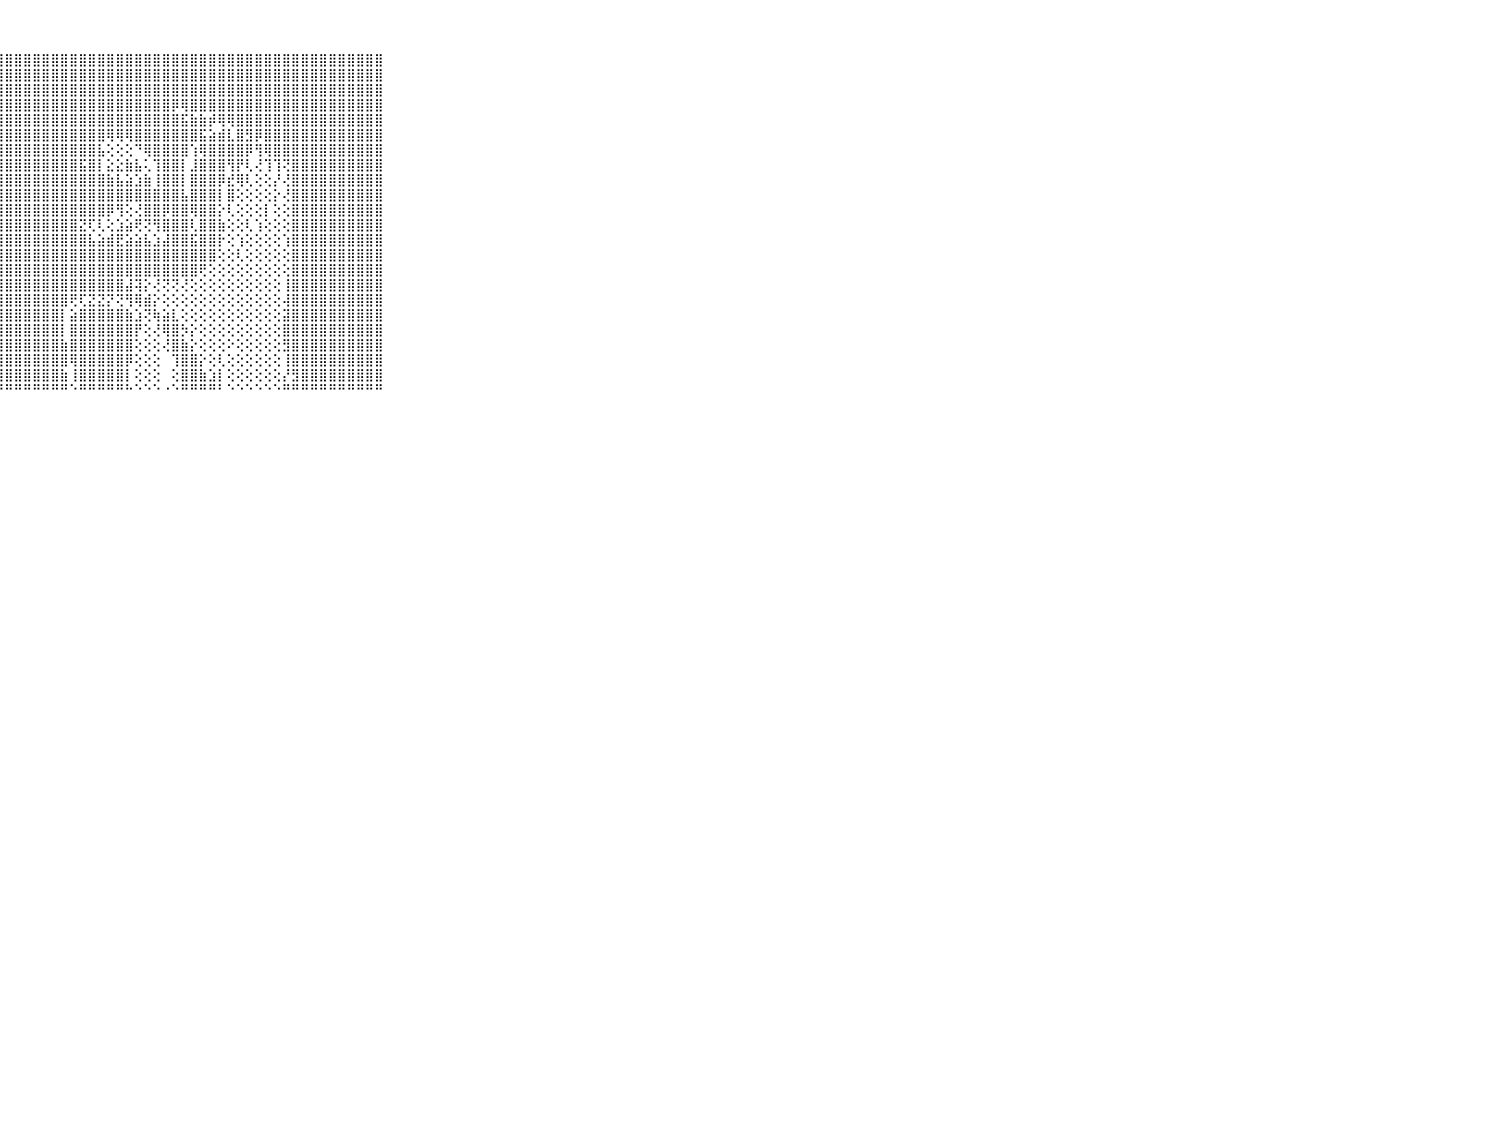

⠀⠀⠀⠀⠀⠀⠀⠀⠀⠀⠀⣿⣿⣿⣿⣿⣿⣿⣿⣿⣿⣿⣿⣿⣿⣿⣿⣿⣿⣿⣿⣿⣿⣿⣿⣿⣿⣿⣿⣿⣿⣿⣿⣿⣿⣿⣿⣿⣿⣿⣿⣿⣿⣿⣿⣿⣿⣿⣿⣿⣿⣿⣿⣿⣿⣿⣿⣿⣿⠀⠀⠀⠀⠀⠀⠀⠀⠀⠀⠀⠀
⠀⠀⠀⠀⠀⠀⠀⠀⠀⠀⠀⣿⣿⣿⣿⣿⣿⣿⣿⣿⣿⣿⣿⣿⣿⣿⣿⣿⣿⣿⣿⣿⣿⣿⣿⣿⣿⣿⣿⣿⣿⣿⣿⣿⣿⣿⣿⣿⣿⣿⣿⣿⣿⣿⣿⣿⣿⣿⣿⣿⣿⣿⣿⣿⣿⣿⣿⣿⣿⠀⠀⠀⠀⠀⠀⠀⠀⠀⠀⠀⠀
⠀⠀⠀⠀⠀⠀⠀⠀⠀⠀⠀⣿⣿⣿⣿⣿⣿⣿⣿⣿⣿⣿⣿⣿⣿⣿⣿⣿⣿⣿⣿⣿⣿⣿⣿⣿⣿⣿⣿⣿⣿⣿⣿⣿⣿⣿⣿⣿⣿⣿⣿⣿⣿⣿⣿⣿⣿⣿⣿⣿⣿⣿⣿⣿⣿⣿⣿⣿⣿⠀⠀⠀⠀⠀⠀⠀⠀⠀⠀⠀⠀
⠀⠀⠀⠀⠀⠀⠀⠀⠀⠀⠀⣿⣿⣿⣿⣿⣿⣿⣿⣿⣿⣿⣿⣿⣿⣿⣿⣿⣿⣿⣿⣿⣿⣿⣿⣿⣿⣿⣿⣿⣿⣿⣿⣿⣿⣿⡿⢿⣿⣿⣿⣿⣿⣿⣿⣿⣿⣿⣿⣿⣿⣿⣿⣿⣿⣿⣿⣿⣿⠀⠀⠀⠀⠀⠀⠀⠀⠀⠀⠀⠀
⠀⠀⠀⠀⠀⠀⠀⠀⠀⠀⠀⣿⣿⣿⣿⣿⣿⣿⣿⣿⣿⣿⣿⣿⣿⣿⣿⣿⣿⣿⣿⣿⣿⣿⣿⣿⣿⣿⣿⣿⣿⣿⣿⣿⣿⣿⣿⣯⣷⣷⡾⢿⢿⣿⣿⣿⣿⣿⣿⣿⣿⣿⣿⣿⣿⣿⣿⣿⣿⠀⠀⠀⠀⠀⠀⠀⠀⠀⠀⠀⠀
⠀⠀⠀⠀⠀⠀⠀⠀⠀⠀⠀⣿⣿⣿⣿⣿⣿⣿⣿⣿⣿⣿⣿⣿⣿⣿⣿⣿⣿⣿⣿⣿⣿⣿⣿⣿⣿⣿⣿⢿⢿⢿⣿⣿⣿⣿⣿⣿⣿⣯⣵⣾⣇⣿⣻⡿⣿⣿⣿⣿⣿⣿⣿⣿⣿⣿⣿⣿⣿⠀⠀⠀⠀⠀⠀⠀⠀⠀⠀⠀⠀
⠀⠀⠀⠀⠀⠀⠀⠀⠀⠀⠀⣿⣿⣿⣿⣿⣿⣿⣿⣿⣿⣿⣿⣿⣿⣿⣿⣿⣿⣿⣿⣿⣿⣿⣿⣿⣿⣿⣧⢕⢕⢕⠙⢿⣿⣿⣿⣿⢱⢿⣿⣿⣿⣿⡿⢻⢿⣿⣿⣿⣿⣿⣿⣿⣿⣿⣿⣿⣿⠀⠀⠀⠀⠀⠀⠀⠀⠀⠀⠀⠀
⠀⠀⠀⠀⠀⠀⠀⠀⠀⠀⠀⣿⣿⣿⣿⣿⣿⣿⣿⣿⣿⣿⣿⣿⣿⣿⣿⣿⣿⣿⣿⣿⣿⣿⣿⣿⣯⣿⡇⣕⣕⣷⣧⢅⢹⣿⣿⡇⣸⣿⣿⣿⢻⡟⢇⢜⢹⢹⢝⣿⣿⣿⣿⣿⣿⣿⣿⣿⣿⠀⠀⠀⠀⠀⠀⠀⠀⠀⠀⠀⠀
⠀⠀⠀⠀⠀⠀⠀⠀⠀⠀⠀⣿⣿⣿⣿⣿⣿⣿⣿⣿⣿⣿⣿⣿⣿⣿⣿⣿⣿⣿⣿⣿⣿⣿⣿⣿⣿⣿⣿⣷⣧⣵⣱⣷⢸⣿⣿⡇⣿⣿⣿⡿⣞⢿⢇⢕⢕⡜⢜⣿⣿⣿⣿⣿⣿⣿⣿⣿⣿⠀⠀⠀⠀⠀⠀⠀⠀⠀⠀⠀⠀
⠀⠀⠀⠀⠀⠀⠀⠀⠀⠀⠀⣿⣿⣿⣿⣿⣿⣿⣿⣿⣿⣿⣿⣿⣿⣿⣿⣿⣿⣿⣿⣿⣿⣿⣿⣿⣿⣿⣿⣿⣿⣿⣿⣿⣿⣿⣿⣧⣿⣿⣿⡇⣿⢕⢕⢕⢕⡕⢜⣿⣿⣿⣿⣿⣿⣿⣿⣿⣿⠀⠀⠀⠀⠀⠀⠀⠀⠀⠀⠀⠀
⠀⠀⠀⠀⠀⠀⠀⠀⠀⠀⠀⣿⣿⣿⣿⣿⣿⣿⣿⣿⣿⣿⣿⣿⣿⣿⣿⣿⣿⣿⣿⣿⣿⣿⣿⣿⣿⣿⣿⡿⢻⢕⢜⣿⣿⡿⣿⣿⢿⣿⣿⡕⢇⢕⢕⢕⡇⢕⢕⣿⣿⣿⣿⣿⣿⣿⣿⣿⣿⠀⠀⠀⠀⠀⠀⠀⠀⠀⠀⠀⠀
⠀⠀⠀⠀⠀⠀⠀⠀⠀⠀⠀⣿⣿⣿⣿⣿⣿⣿⣿⣿⣿⣿⣿⣿⣿⣿⣿⣿⣿⣿⣿⣿⣿⣿⣿⣿⣝⢏⢇⢕⣱⣵⢟⢝⢻⣿⣿⣿⢇⣿⣿⣷⢕⢕⢇⢱⢕⢕⢕⣿⣿⣿⣿⣿⣿⣿⣿⣿⣿⠀⠀⠀⠀⠀⠀⠀⠀⠀⠀⠀⠀
⠀⠀⠀⠀⠀⠀⠀⠀⠀⠀⠀⣿⣿⣿⣿⣿⣿⣿⣿⣿⣿⣿⣿⣿⣿⣿⣿⣿⣿⣿⣿⣿⣿⣿⣿⣿⣿⣧⣵⣾⣟⣵⣵⣧⣱⣼⣿⣿⣯⣿⣿⡗⢕⢱⢕⢕⢕⢕⢱⣿⣿⣿⣿⣿⣿⣿⣿⣿⣿⠀⠀⠀⠀⠀⠀⠀⠀⠀⠀⠀⠀
⠀⠀⠀⠀⠀⠀⠀⠀⠀⠀⠀⣿⣿⣿⣿⣿⣿⣿⣿⣿⣿⣿⣿⣿⣿⣿⣿⣿⣿⣿⣿⣿⣿⣿⣿⣿⣿⣿⣿⣿⣿⣿⣿⣿⣿⣿⣿⣿⣿⣿⣿⢕⢕⢇⢕⢕⢕⢕⢕⣿⣿⣿⣿⣿⣿⣿⣿⣿⣿⠀⠀⠀⠀⠀⠀⠀⠀⠀⠀⠀⠀
⠀⠀⠀⠀⠀⠀⠀⠀⠀⠀⠀⣿⣿⣿⣿⣿⣿⣿⣿⣿⣿⣿⣿⣿⣿⣿⣿⣿⣿⣿⣿⣿⣿⣿⣿⣿⣿⣿⣿⣿⣿⣿⣿⣿⣿⣿⣿⣿⣿⢟⢕⢕⢕⢕⢕⢕⢕⢕⢕⣿⣿⣿⣿⣿⣿⣿⣿⣿⣿⠀⠀⠀⠀⠀⠀⠀⠀⠀⠀⠀⠀
⠀⠀⠀⠀⠀⠀⠀⠀⠀⠀⠀⣿⣿⣿⣿⣿⣿⣿⣿⣿⣿⣿⣿⣿⣿⣿⣿⣿⣿⣿⣿⣿⣿⣿⣿⣿⣿⣿⣿⣿⣿⣼⢽⡕⢜⢝⢝⢜⢕⢕⢕⢕⢕⢕⢕⢕⢕⢕⢸⣿⣿⣿⣿⣿⣿⣿⣿⣿⣿⠀⠀⠀⠀⠀⠀⠀⠀⠀⠀⠀⠀
⠀⠀⠀⠀⠀⠀⠀⠀⠀⠀⠀⣿⣿⣿⣿⣿⣿⣿⣿⣿⣿⣿⣿⣿⣿⣿⣿⣿⣿⣿⣿⣿⣿⣿⣿⢟⢏⣝⣝⡝⢝⢻⢿⣾⡕⢕⢕⢕⢕⢕⢕⢕⢕⢕⢕⢕⢕⢕⢼⣿⣿⣿⣿⣿⣿⣿⣿⣿⣿⠀⠀⠀⠀⠀⠀⠀⠀⠀⠀⠀⠀
⠀⠀⠀⠀⠀⠀⠀⠀⠀⠀⠀⣿⣿⣿⣿⣿⣿⣿⣿⣿⣿⣿⣿⣿⣿⣿⣿⣿⣿⣿⣿⣿⣿⣿⡇⣵⣿⣿⣿⣿⣿⣷⣱⢝⢷⣵⣇⢕⢕⢕⢕⢕⢕⢕⢕⢕⢕⢕⣽⣿⣿⣿⣿⣿⣿⣿⣿⣿⣿⠀⠀⠀⠀⠀⠀⠀⠀⠀⠀⠀⠀
⠀⠀⠀⠀⠀⠀⠀⠀⠀⠀⠀⣿⣿⣿⣿⣿⣿⣿⣿⣿⣿⣿⣿⣿⣿⣿⣿⣿⣿⣿⣿⣿⣿⣿⡇⣿⣿⣿⣿⣿⣿⣿⡟⢕⢜⢿⣿⡳⡕⢕⢕⢕⢕⢕⢕⢕⢕⢕⣿⣿⣿⣿⣿⣿⣿⣿⣿⣿⣿⠀⠀⠀⠀⠀⠀⠀⠀⠀⠀⠀⠀
⠀⠀⠀⠀⠀⠀⠀⠀⠀⠀⠀⣿⣿⣿⣿⣿⣿⣿⣿⣿⣿⣿⣿⣿⣿⣿⣿⣿⣿⣿⣿⣿⣿⣿⣷⣿⣿⣿⣿⣿⣿⣿⢕⢕⢕⢜⣿⣷⡕⢕⢕⢕⠕⢕⢕⢕⢕⢕⣻⣿⣿⣿⣿⣿⣿⣿⣿⣿⣿⠀⠀⠀⠀⠀⠀⠀⠀⠀⠀⠀⠀
⠀⠀⠀⠀⠀⠀⠀⠀⠀⠀⠀⣿⣿⣿⣿⣿⣿⣿⣿⣿⣿⣿⣿⣿⣿⣿⣿⣿⣿⣿⣿⣿⣿⣿⣿⢿⣿⣿⣿⣿⣿⡿⢕⢕⢕⠀⢹⣿⣿⡕⢕⢇⢕⢕⢕⢕⢕⢕⢸⣿⣿⣿⣿⣿⣿⣿⣿⣿⣿⠀⠀⠀⠀⠀⠀⠀⠀⠀⠀⠀⠀
⠀⠀⠀⠀⠀⠀⠀⠀⠀⠀⠀⣿⣿⣿⣿⣿⣿⣿⣿⣿⣿⣿⣿⣿⣿⣿⣿⣿⣿⣿⣿⣿⣿⣿⣷⢸⣿⣿⣿⣿⣿⡇⢕⢕⢕⠀⢕⣿⣿⣷⣱⡇⢕⢕⢕⢕⢕⢕⡜⣻⣿⣿⣿⣿⣿⣿⣿⣿⣿⠀⠀⠀⠀⠀⠀⠀⠀⠀⠀⠀⠀
⠀⠀⠀⠀⠀⠀⠀⠀⠀⠀⠀⠛⠛⠛⠛⠛⠛⠛⠛⠛⠛⠛⠛⠛⠛⠛⠛⠛⠛⠛⠛⠛⠛⠛⠛⠑⠛⠛⠛⠛⠛⠓⠑⠑⠑⠐⠑⠛⠛⠛⠛⠃⠑⠑⠑⠑⠑⠑⠛⠛⠛⠛⠛⠛⠛⠛⠛⠛⠛⠀⠀⠀⠀⠀⠀⠀⠀⠀⠀⠀⠀